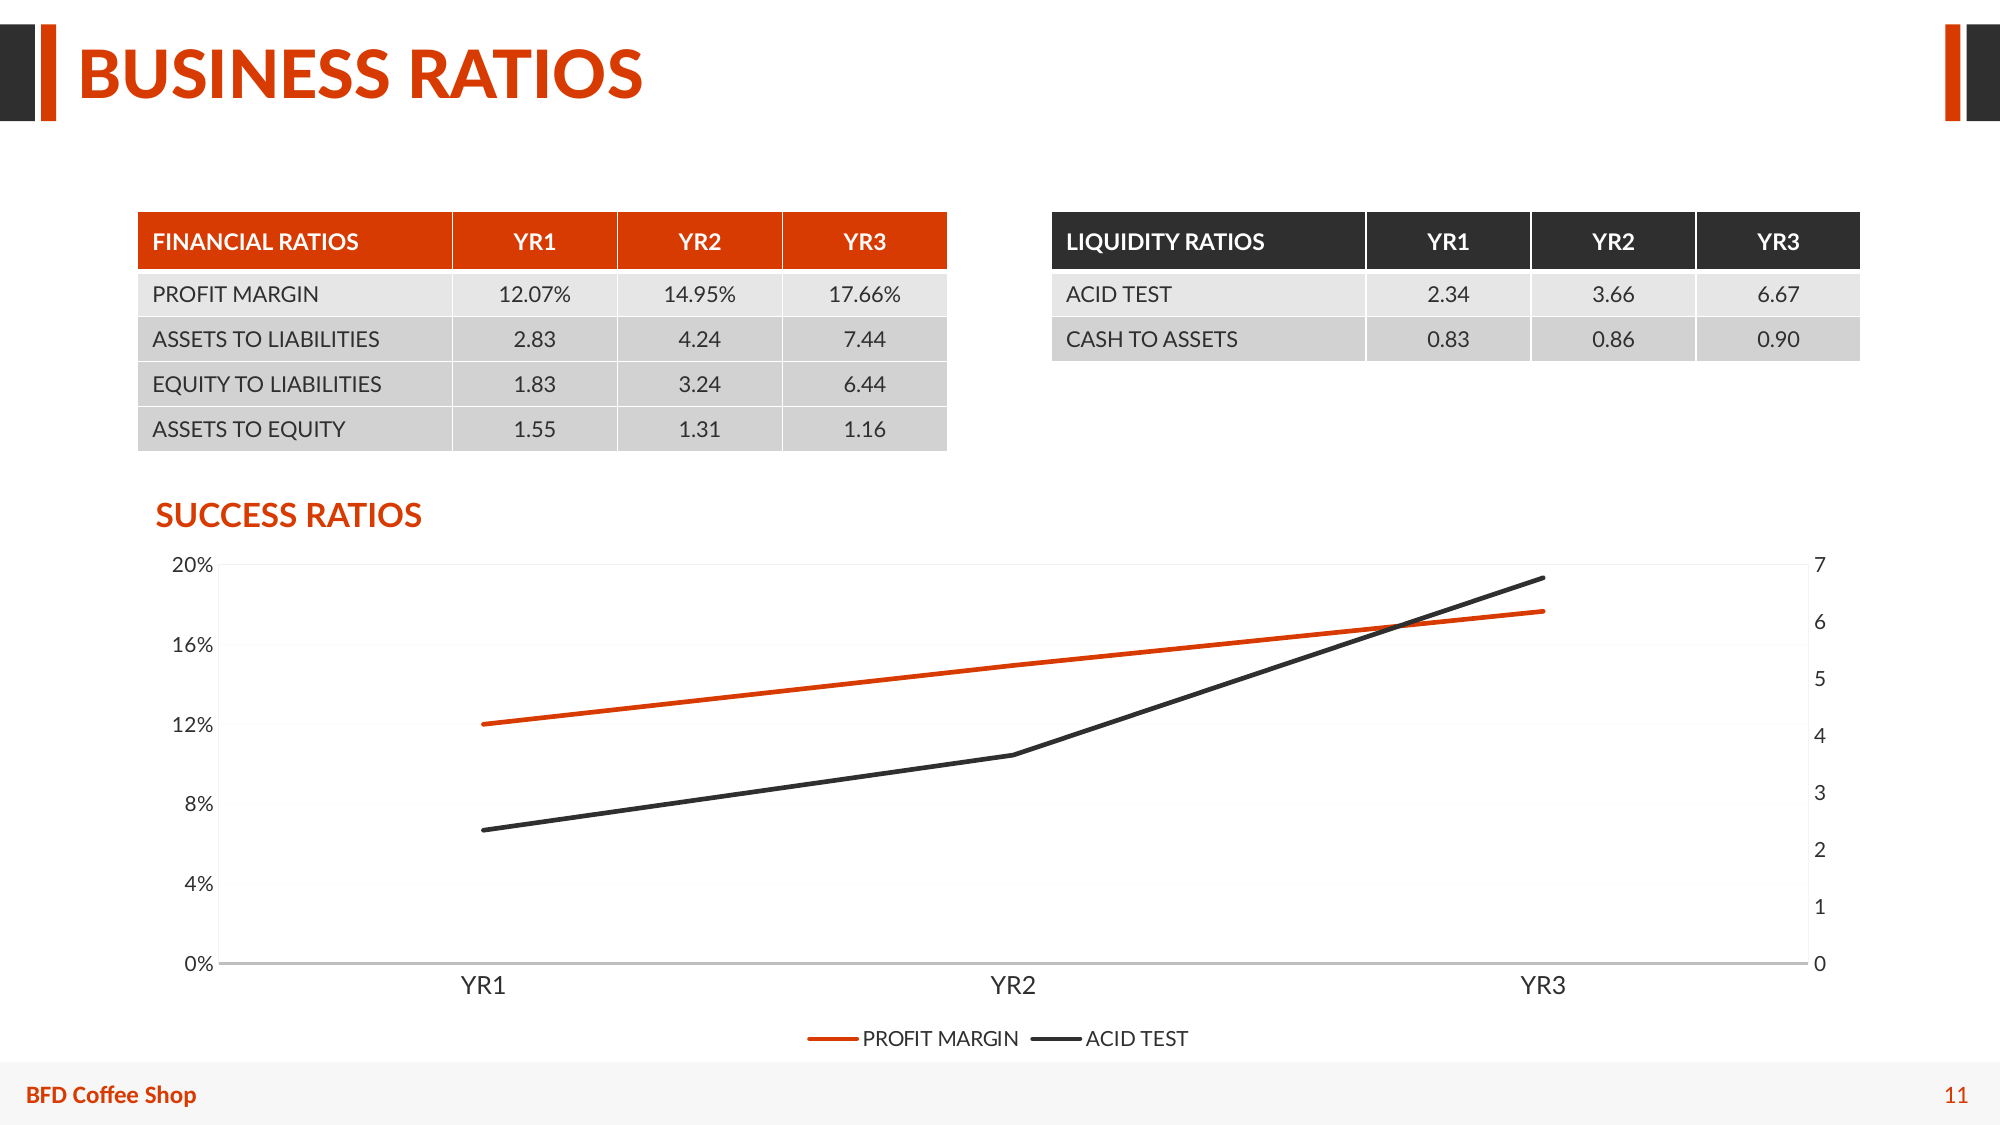

BUSINESS RATIOS
| FINANCIAL RATIOS | YR1 | YR2 | YR3 |
| --- | --- | --- | --- |
| PROFIT MARGIN | 12.07% | 14.95% | 17.66% |
| ASSETS TO LIABILITIES | 2.83 | 4.24 | 7.44 |
| EQUITY TO LIABILITIES | 1.83 | 3.24 | 6.44 |
| ASSETS TO EQUITY | 1.55 | 1.31 | 1.16 |
| LIQUIDITY RATIOS | YR1 | YR2 | YR3 |
| --- | --- | --- | --- |
| ACID TEST | 2.34 | 3.66 | 6.67 |
| CASH TO ASSETS | 0.83 | 0.86 | 0.90 |
SUCCESS RATIOS

### Chart

| Category | PROFIT MARGIN | ACID TEST |
|---|---|---|
| YR1 | 0.12 | 2.34 |
| YR2 | 0.1495 | 3.66 |
| YR3 | 0.1766 | 6.77 |